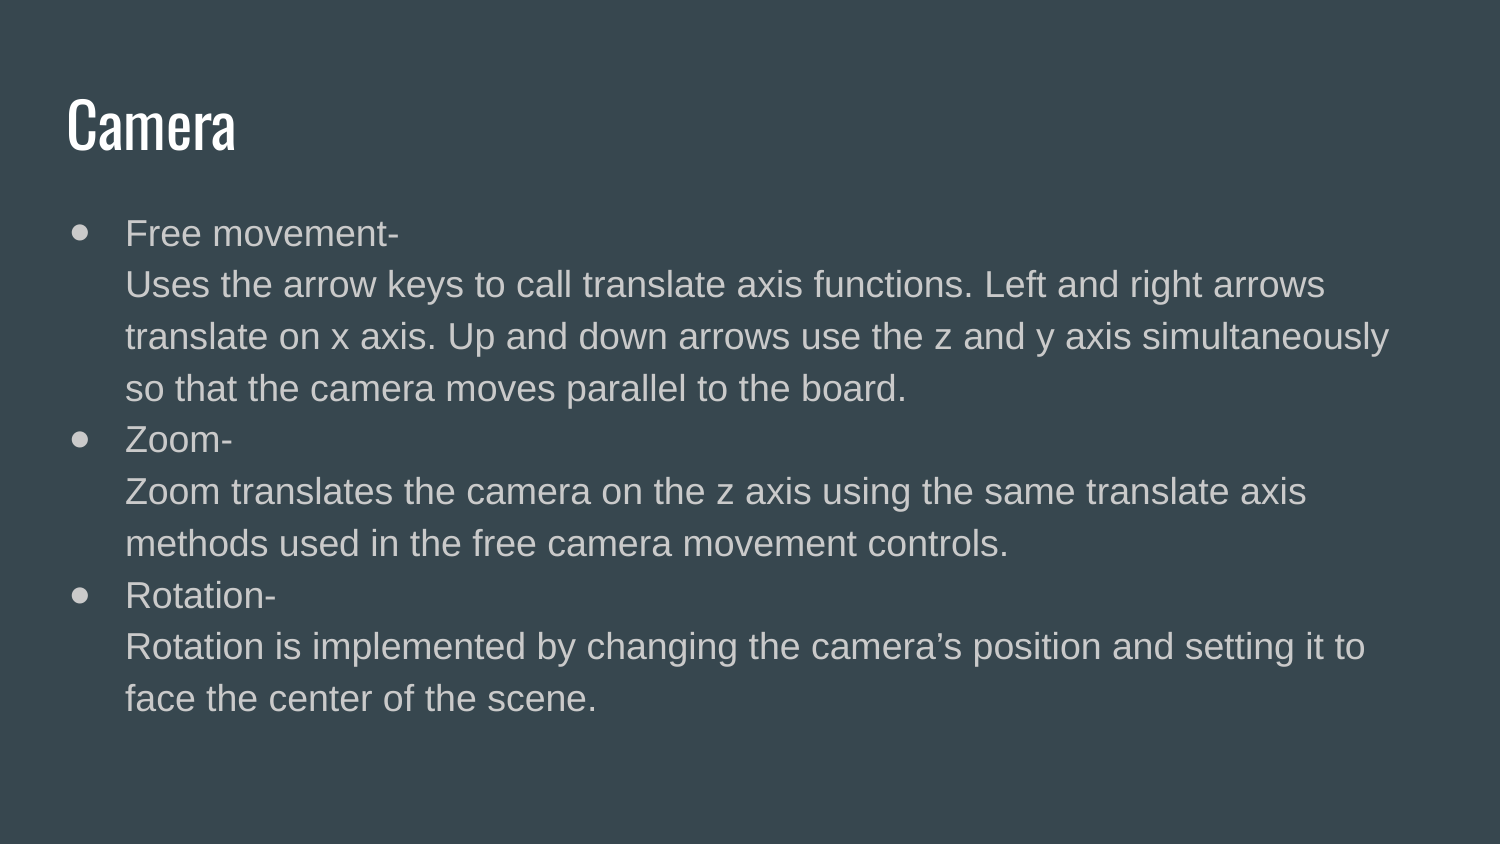

# Camera
Free movement-
Uses the arrow keys to call translate axis functions. Left and right arrows translate on x axis. Up and down arrows use the z and y axis simultaneously so that the camera moves parallel to the board.
Zoom-
Zoom translates the camera on the z axis using the same translate axis methods used in the free camera movement controls.
Rotation-
Rotation is implemented by changing the camera’s position and setting it to face the center of the scene.